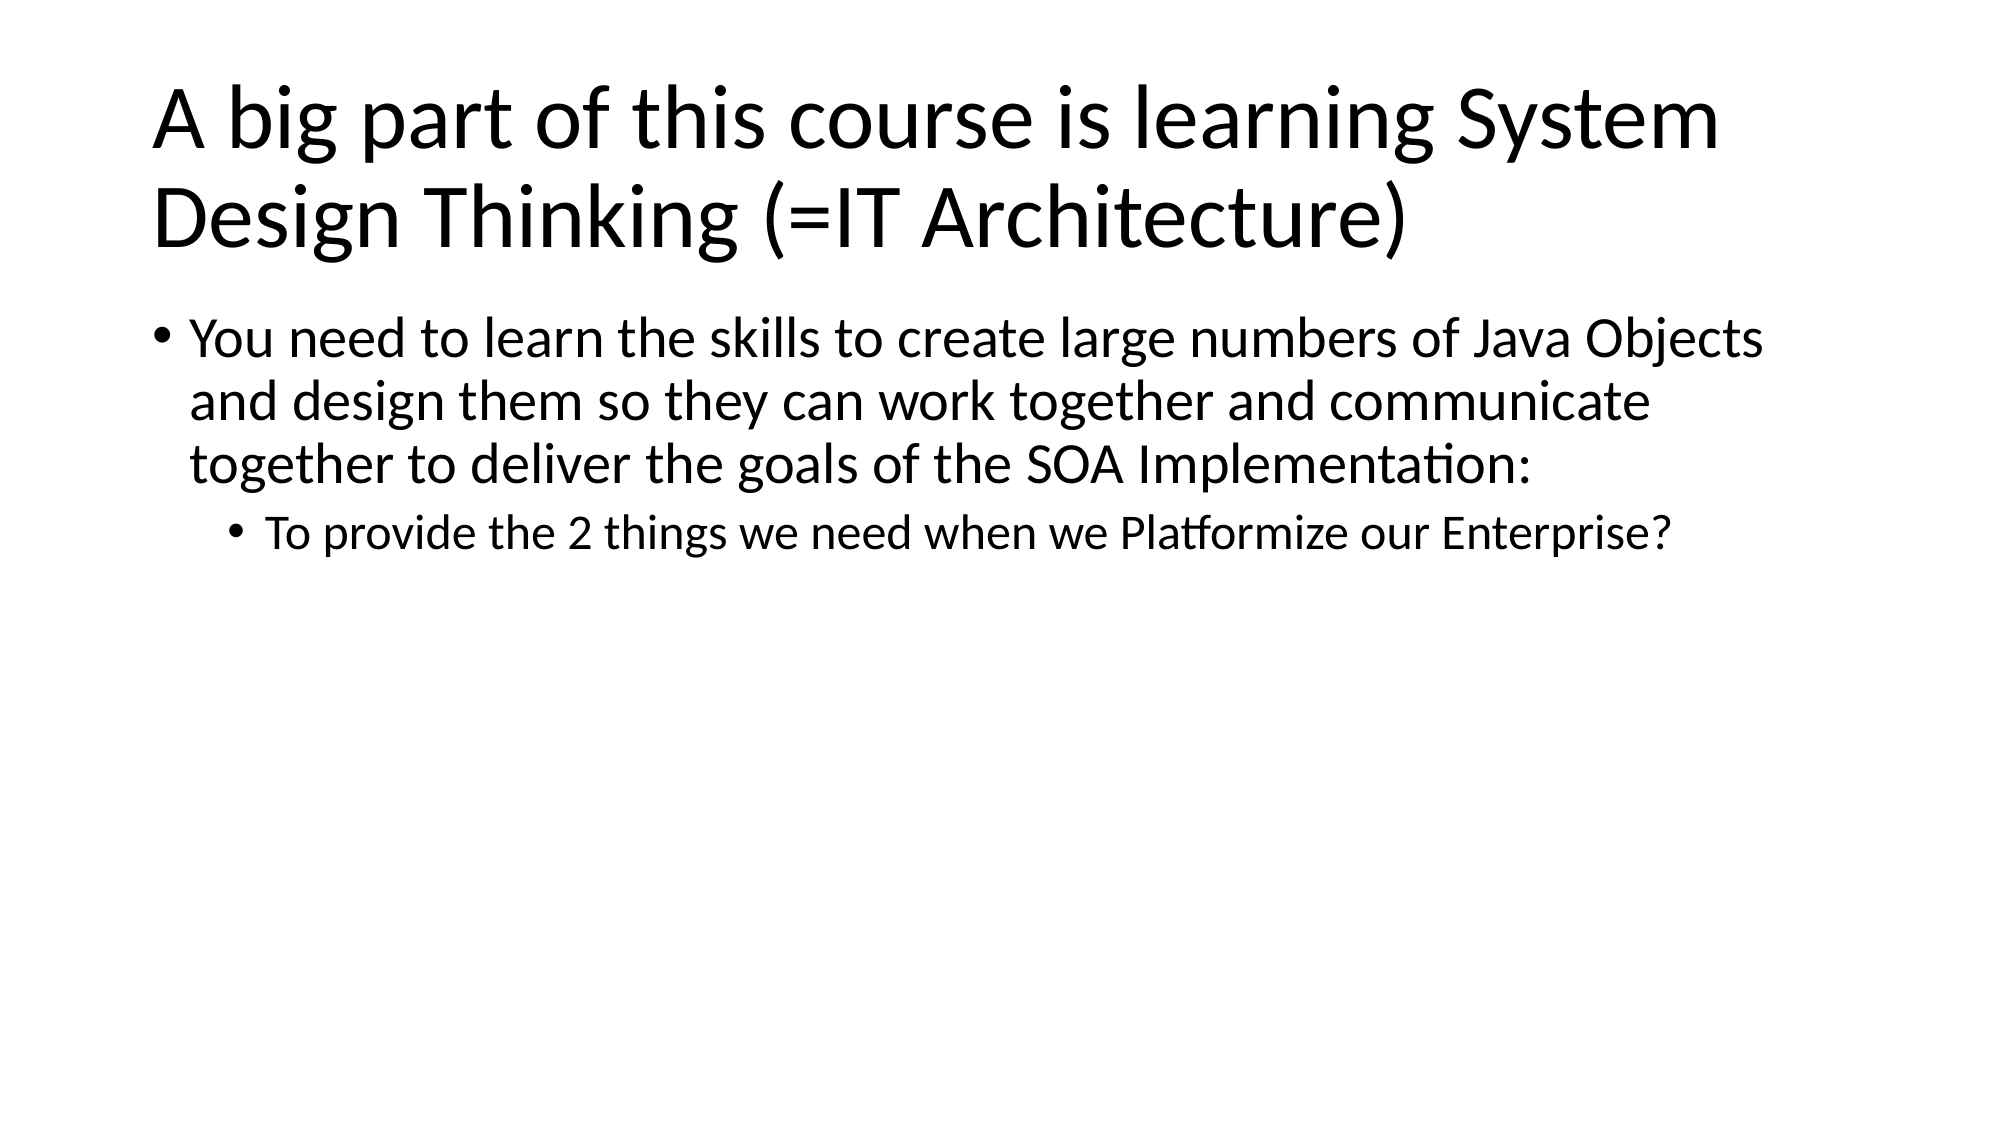

# A big part of this course is learning System Design Thinking (=IT Architecture)
You need to learn the skills to create large numbers of Java Objects and design them so they can work together and communicate together to deliver the goals of the SOA Implementation:
To provide the 2 things we need when we Platformize our Enterprise?